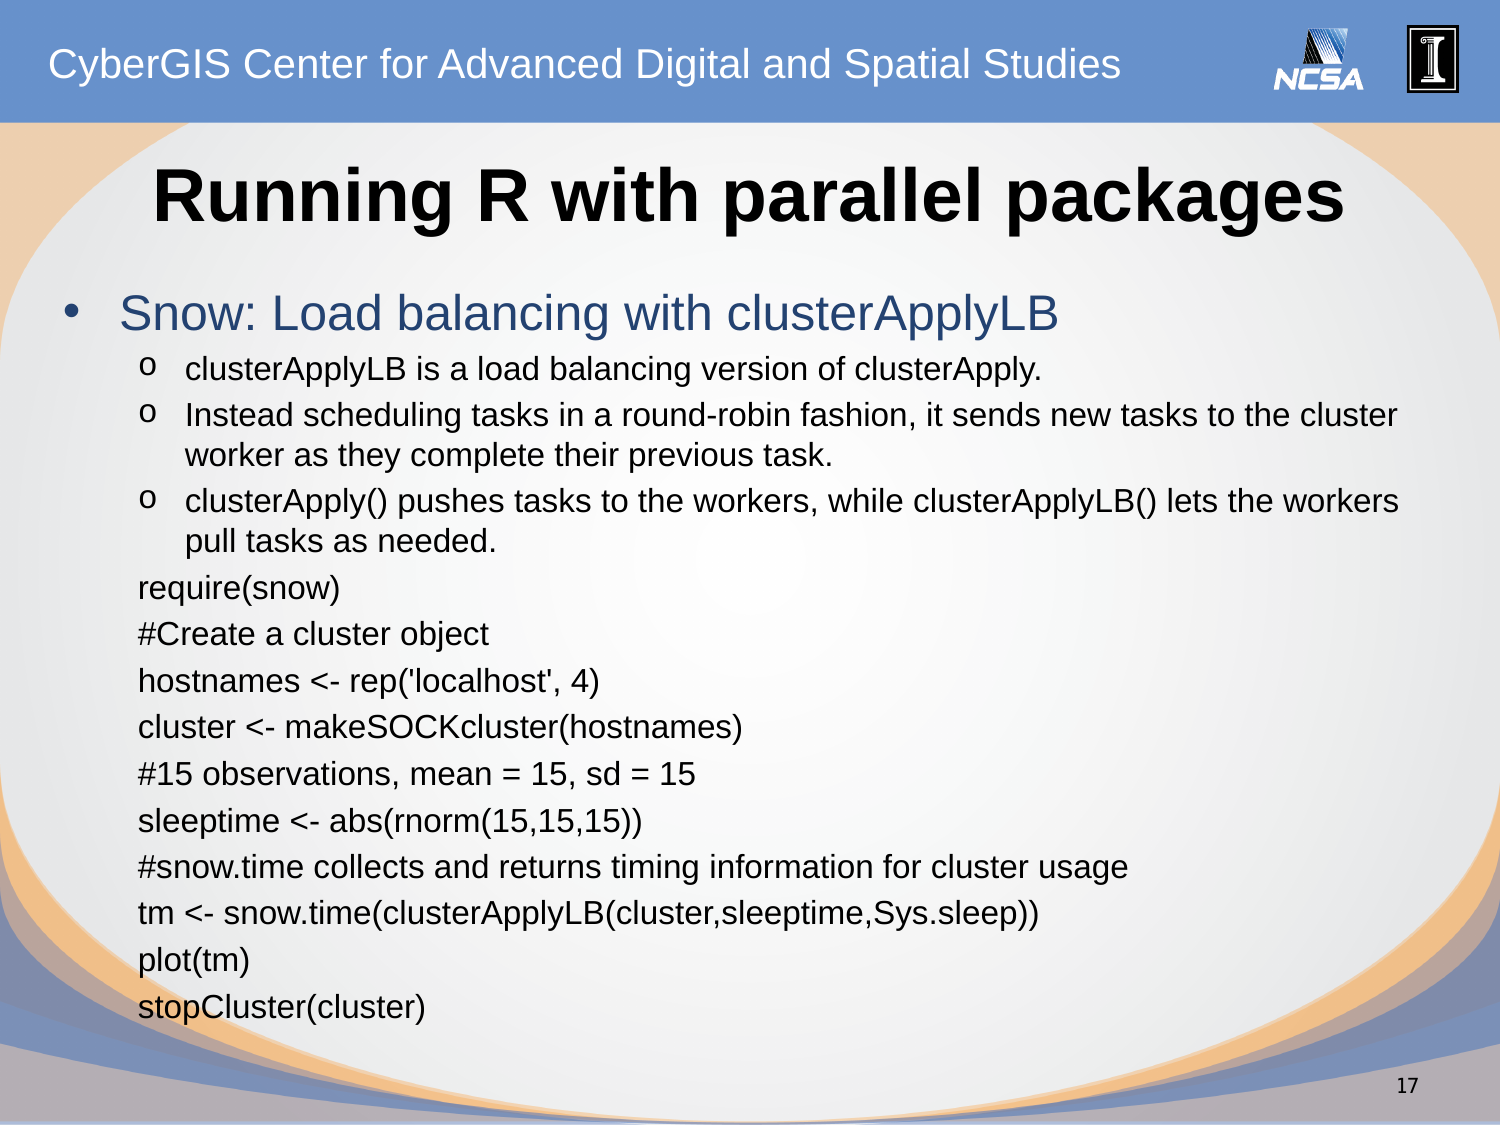

# Running R with parallel packages
Snow: Load balancing with clusterApplyLB
clusterApplyLB is a load balancing version of clusterApply.
Instead scheduling tasks in a round-robin fashion, it sends new tasks to the cluster worker as they complete their previous task.
clusterApply() pushes tasks to the workers, while clusterApplyLB() lets the workers pull tasks as needed.
require(snow)
#Create a cluster object
hostnames <- rep('localhost', 4)
cluster <- makeSOCKcluster(hostnames)
#15 observations, mean = 15, sd = 15
sleeptime <- abs(rnorm(15,15,15))
#snow.time collects and returns timing information for cluster usage
tm <- snow.time(clusterApplyLB(cluster,sleeptime,Sys.sleep))
plot(tm)
stopCluster(cluster)

17